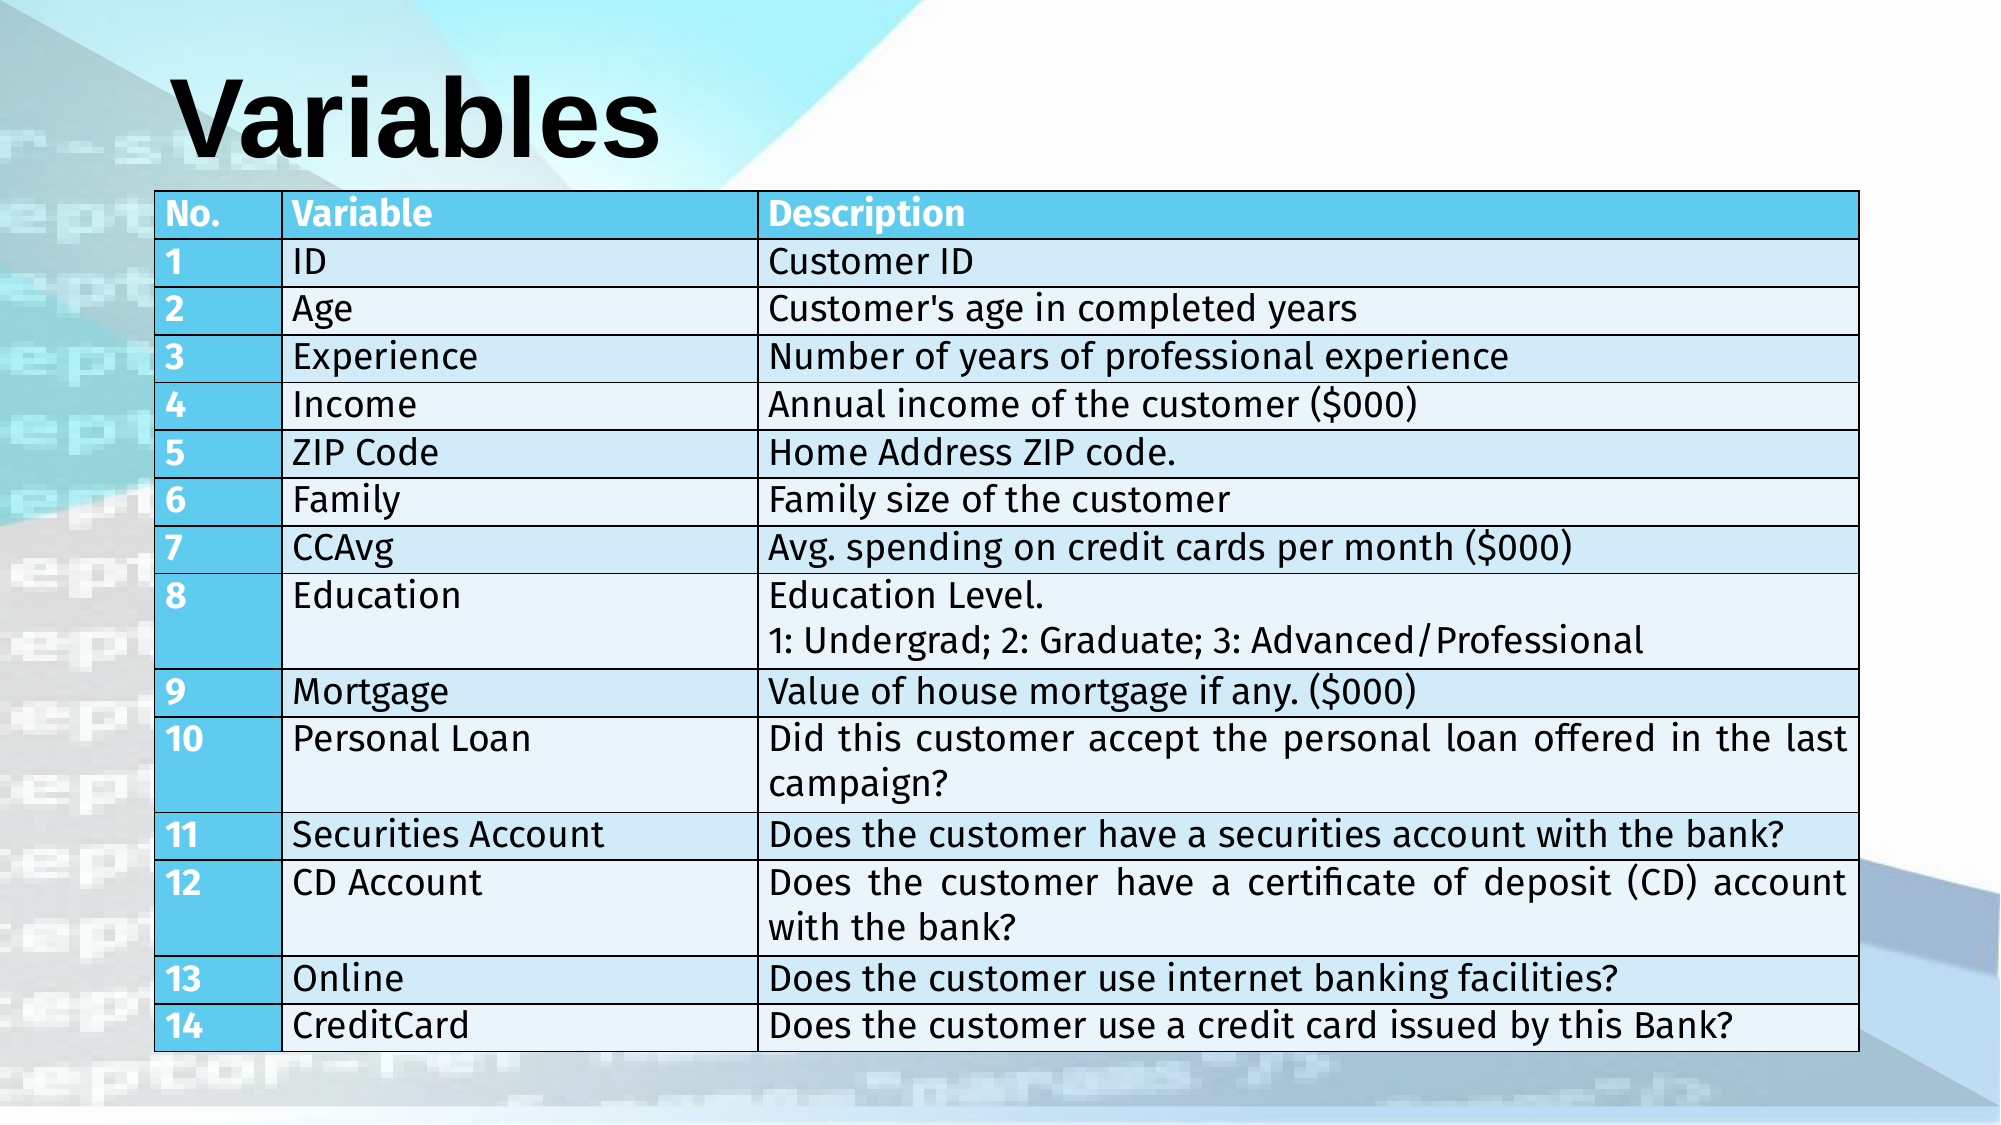

# Variables
| No. | Variable | Description |
| --- | --- | --- |
| 1 | ID | Customer ID |
| 2 | Age | Customer's age in completed years |
| 3 | Experience | Number of years of professional experience |
| 4 | Income | Annual income of the customer ($000) |
| 5 | ZIP Code | Home Address ZIP code. |
| 6 | Family | Family size of the customer |
| 7 | CCAvg | Avg. spending on credit cards per month ($000) |
| 8 | Education | Education Level. 1: Undergrad; 2: Graduate; 3: Advanced/Professional |
| 9 | Mortgage | Value of house mortgage if any. ($000) |
| 10 | Personal Loan | Did this customer accept the personal loan offered in the last campaign? |
| 11 | Securities Account | Does the customer have a securities account with the bank? |
| 12 | CD Account | Does the customer have a certificate of deposit (CD) account with the bank? |
| 13 | Online | Does the customer use internet banking facilities? |
| 14 | CreditCard | Does the customer use a credit card issued by this Bank? |